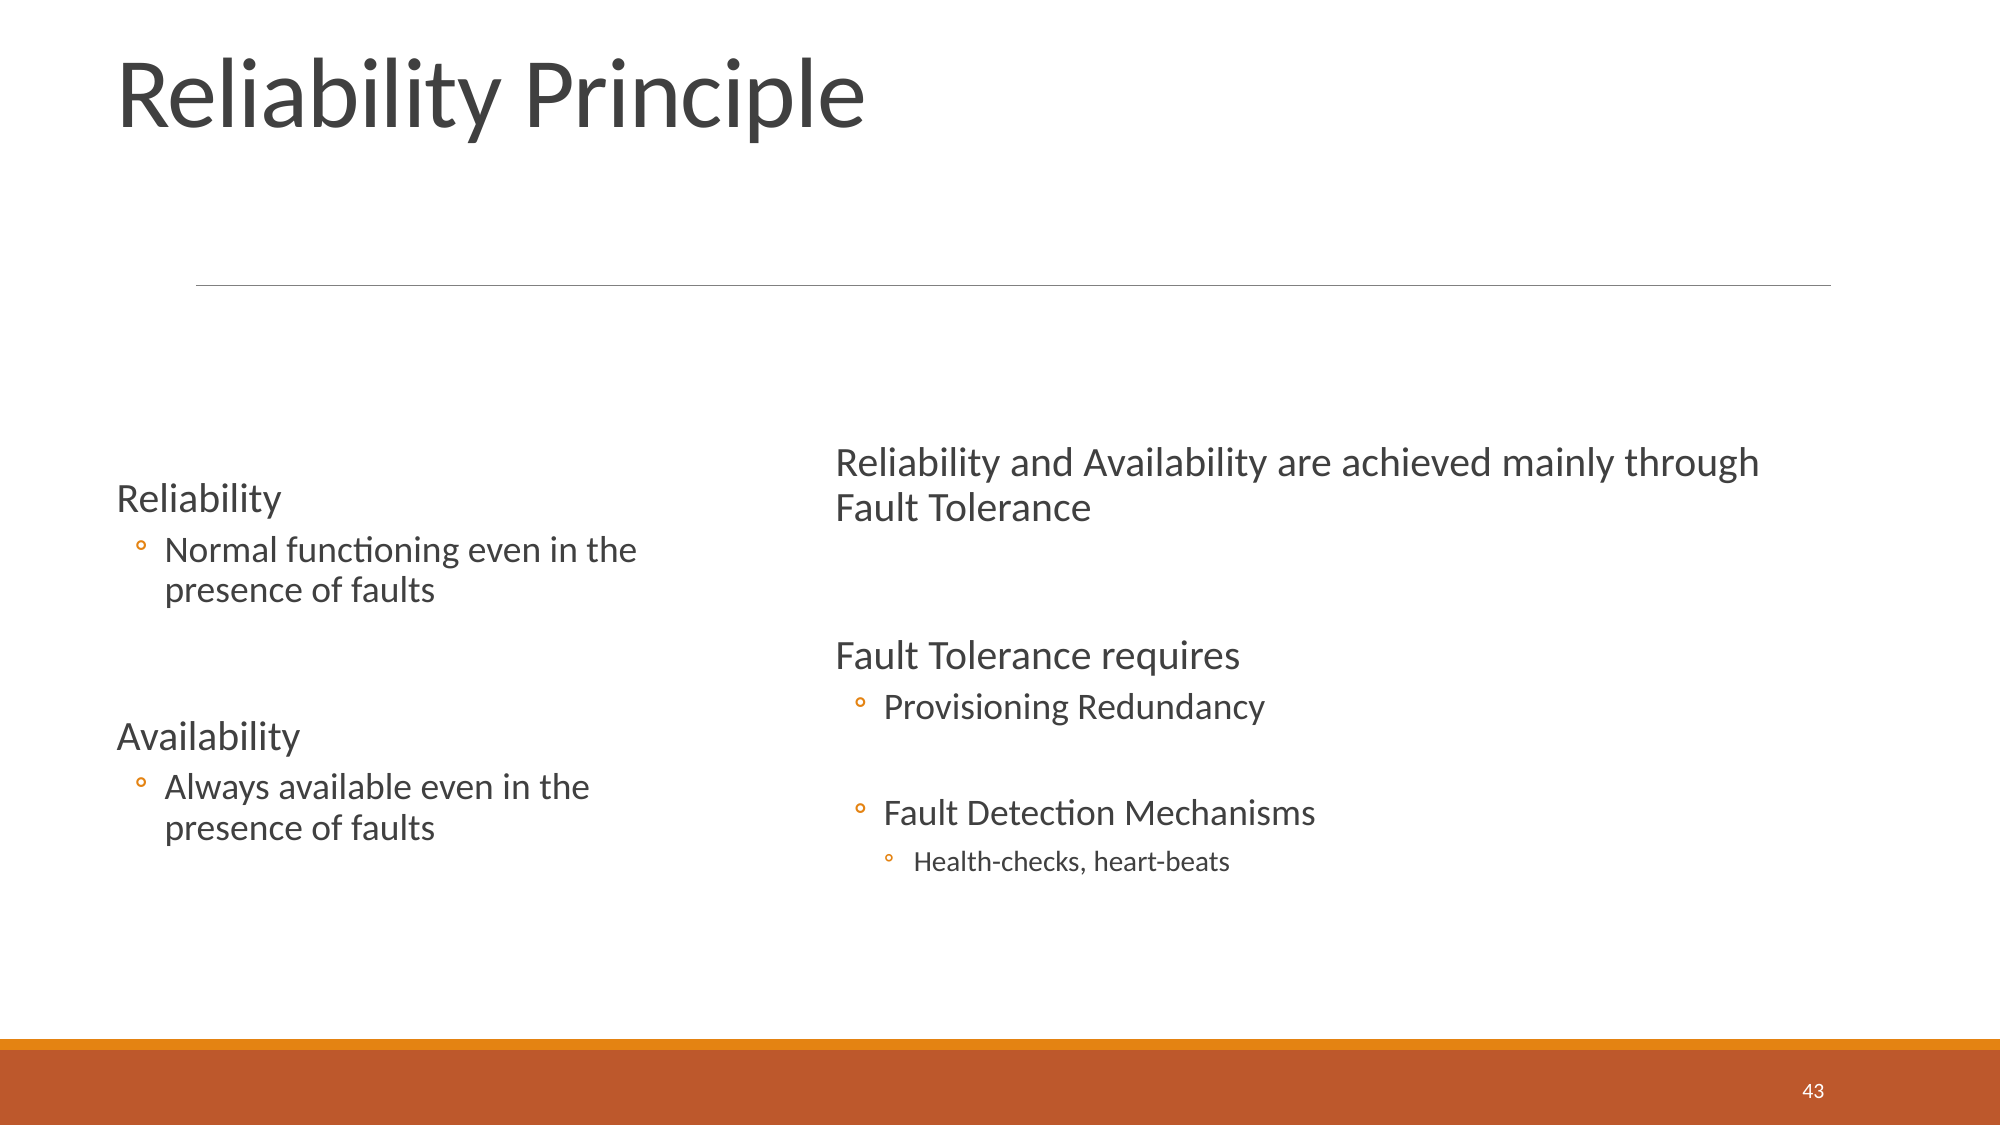

# Reliability Principle

Reliability and Availability are achieved mainly through Fault Tolerance

Fault Tolerance requires
Provisioning Redundancy

Fault Detection Mechanisms
Health-checks, heart-beats

Reliability
Normal functioning even in the presence of faults

Availability
Always available even in the presence of faults
43